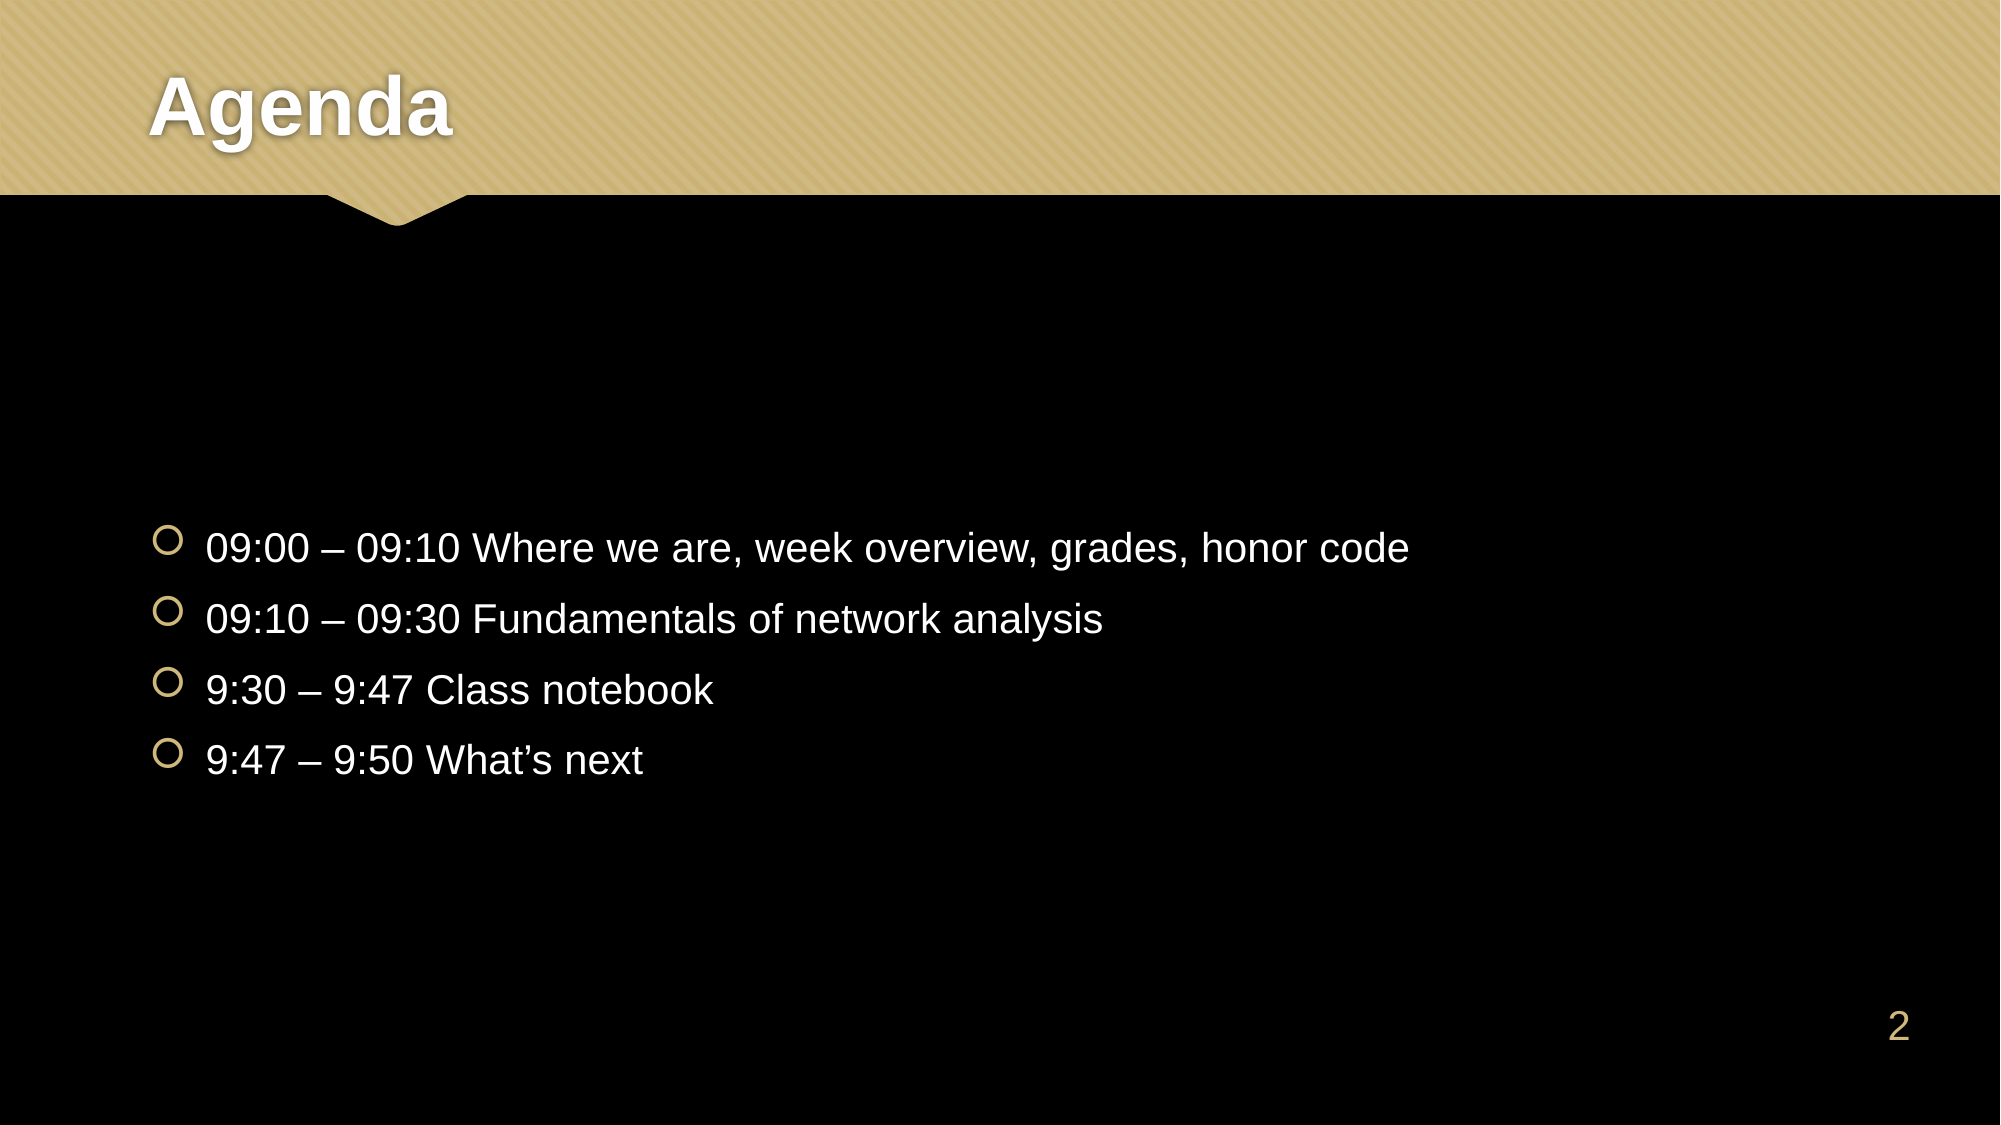

# Agenda
09:00 – 09:10 Where we are, week overview, grades, honor code
09:10 – 09:30 Fundamentals of network analysis
9:30 – 9:47 Class notebook
9:47 – 9:50 What’s next
2